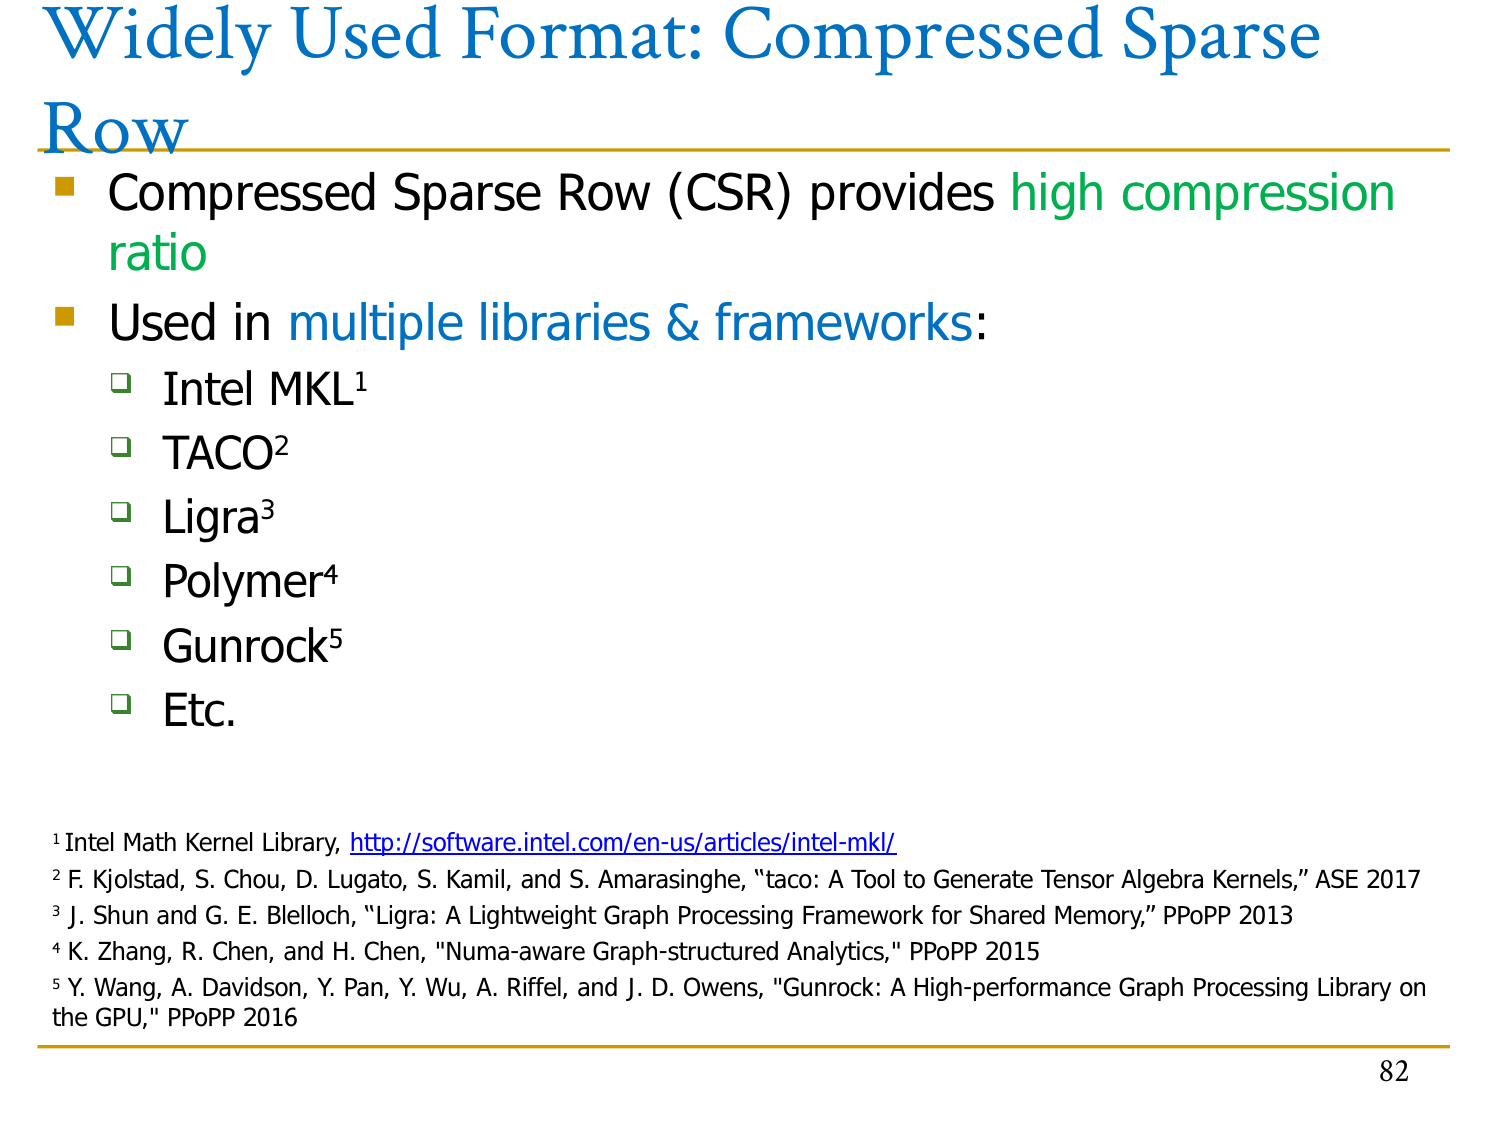

# Widely Used Format: Compressed Sparse Row
Compressed Sparse Row (CSR) provides high compression ratio
Used in multiple libraries & frameworks:
Intel MKL1
TACO2
Ligra3
Polymer4
Gunrock5
Etc.

1 Intel Math Kernel Library, http://software.intel.com/en-us/articles/intel-mkl/
2 F. Kjolstad, S. Chou, D. Lugato, S. Kamil, and S. Amarasinghe, “taco: A Tool to Generate Tensor Algebra Kernels,” ASE 2017
3 J. Shun and G. E. Blelloch, “Ligra: A Lightweight Graph Processing Framework for Shared Memory,” PPoPP 2013
4 K. Zhang, R. Chen, and H. Chen, "Numa-aware Graph-structured Analytics," PPoPP 2015
5 Y. Wang, A. Davidson, Y. Pan, Y. Wu, A. Riffel, and J. D. Owens, "Gunrock: A High-performance Graph Processing Library on the GPU," PPoPP 2016
82